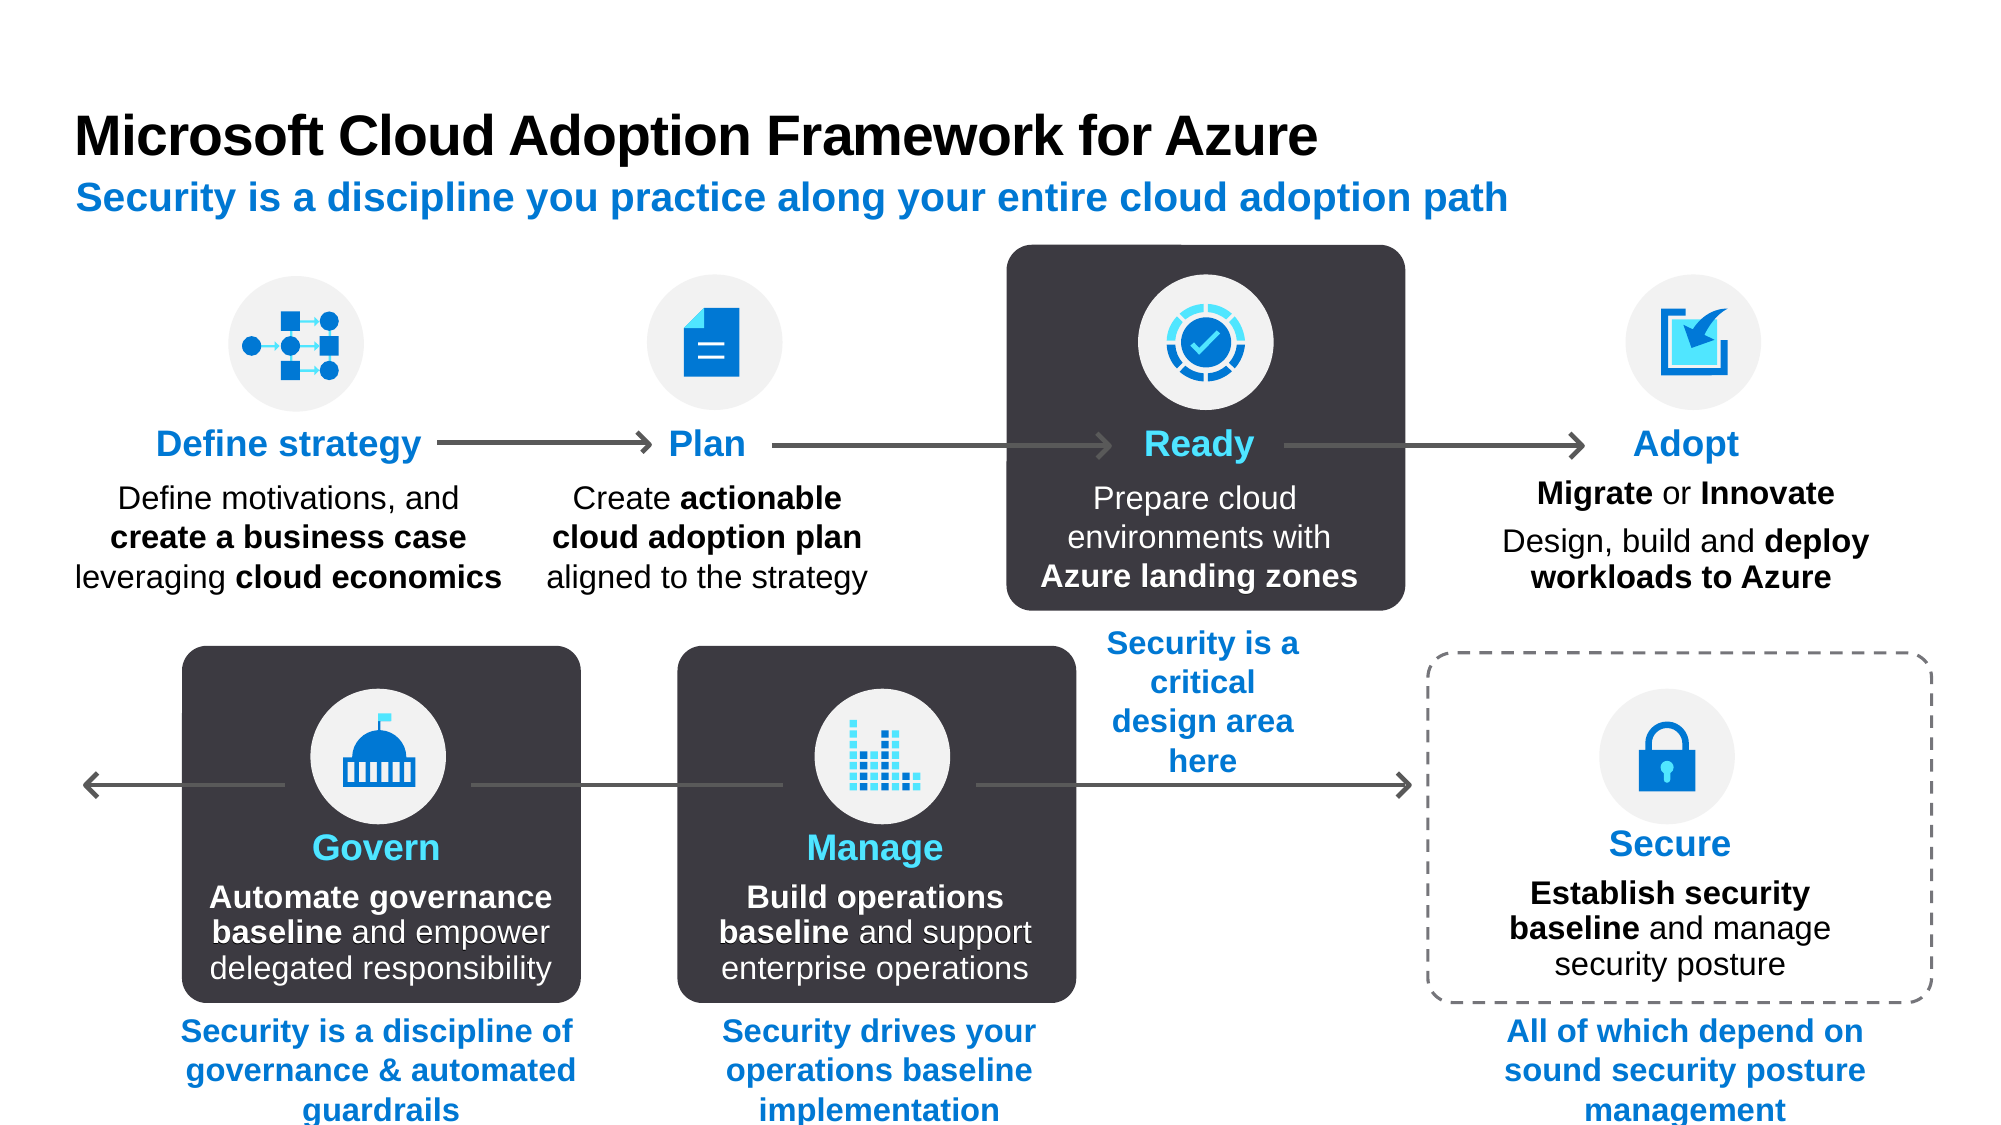

# Microsoft Cloud Adoption Framework for Azure
Security is a discipline you practice along your entire cloud adoption path

Adopt
Migrate or Innovate
Design, build and deploy workloads to Azure
Define strategy
Define motivations, and create a business case leveraging cloud economics

Plan
Create actionable cloud adoption plan aligned to the strategy
Ready
Prepare cloud  environments with Azure landing zones
Ready
Prepare cloud  environments with Azure landing zones

Security is a critical design area here

Govern
Automate governance baseline and empower delegated responsibility
Govern
Automate governance baseline and empower delegated responsibility
Manage
Build operations baseline and support enterprise operations
Manage
Build operations baseline and support enterprise operations
Secure
Establish security baseline and manage security posture
Security is a discipline of
governance & automated guardrails
Security drives your operations baseline implementation
All of which depend on sound security posture management